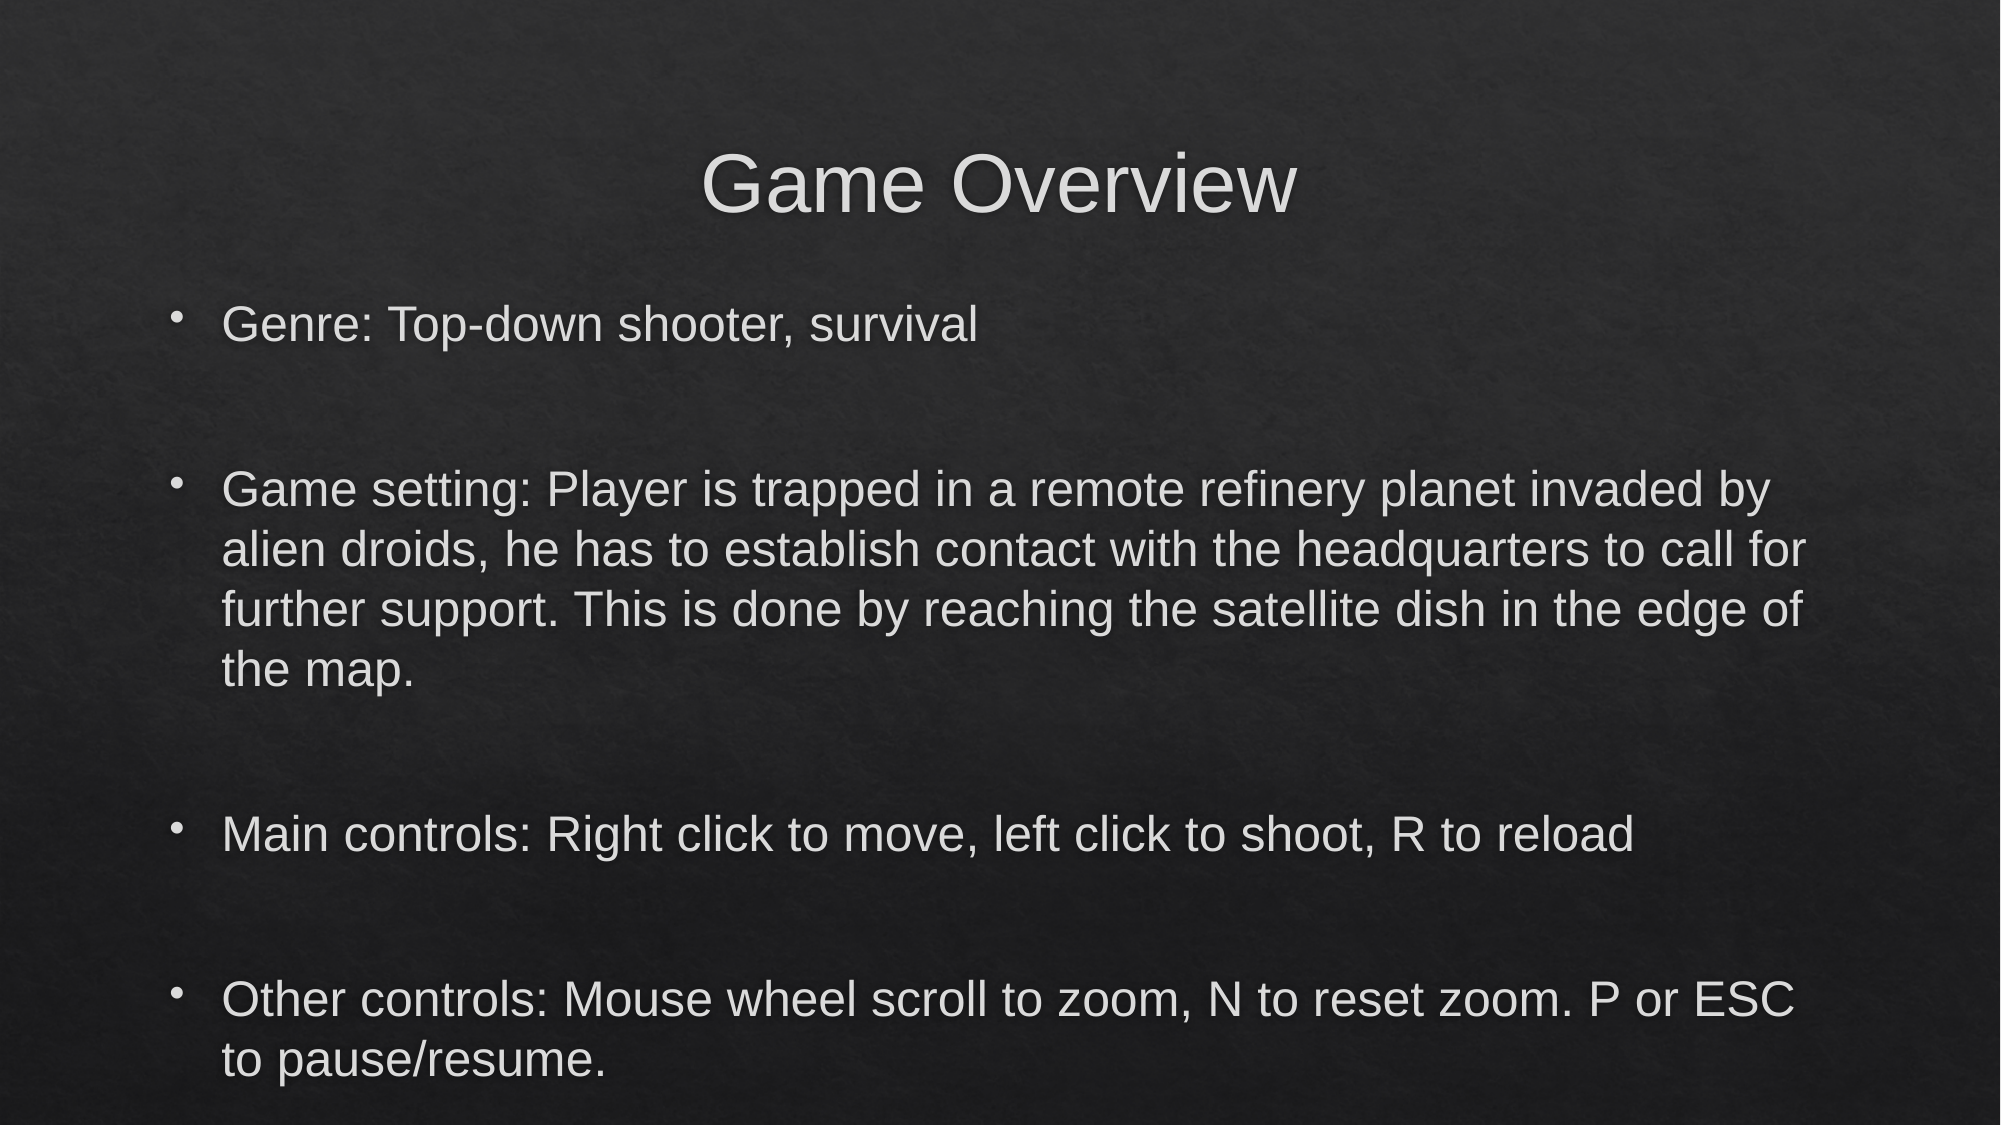

# Game Overview
Genre: Top-down shooter, survival

Game setting: Player is trapped in a remote refinery planet invaded by alien droids, he has to establish contact with the headquarters to call for further support. This is done by reaching the satellite dish in the edge of the map.

Main controls: Right click to move, left click to shoot, R to reload

Other controls: Mouse wheel scroll to zoom, N to reset zoom. P or ESC to pause/resume.